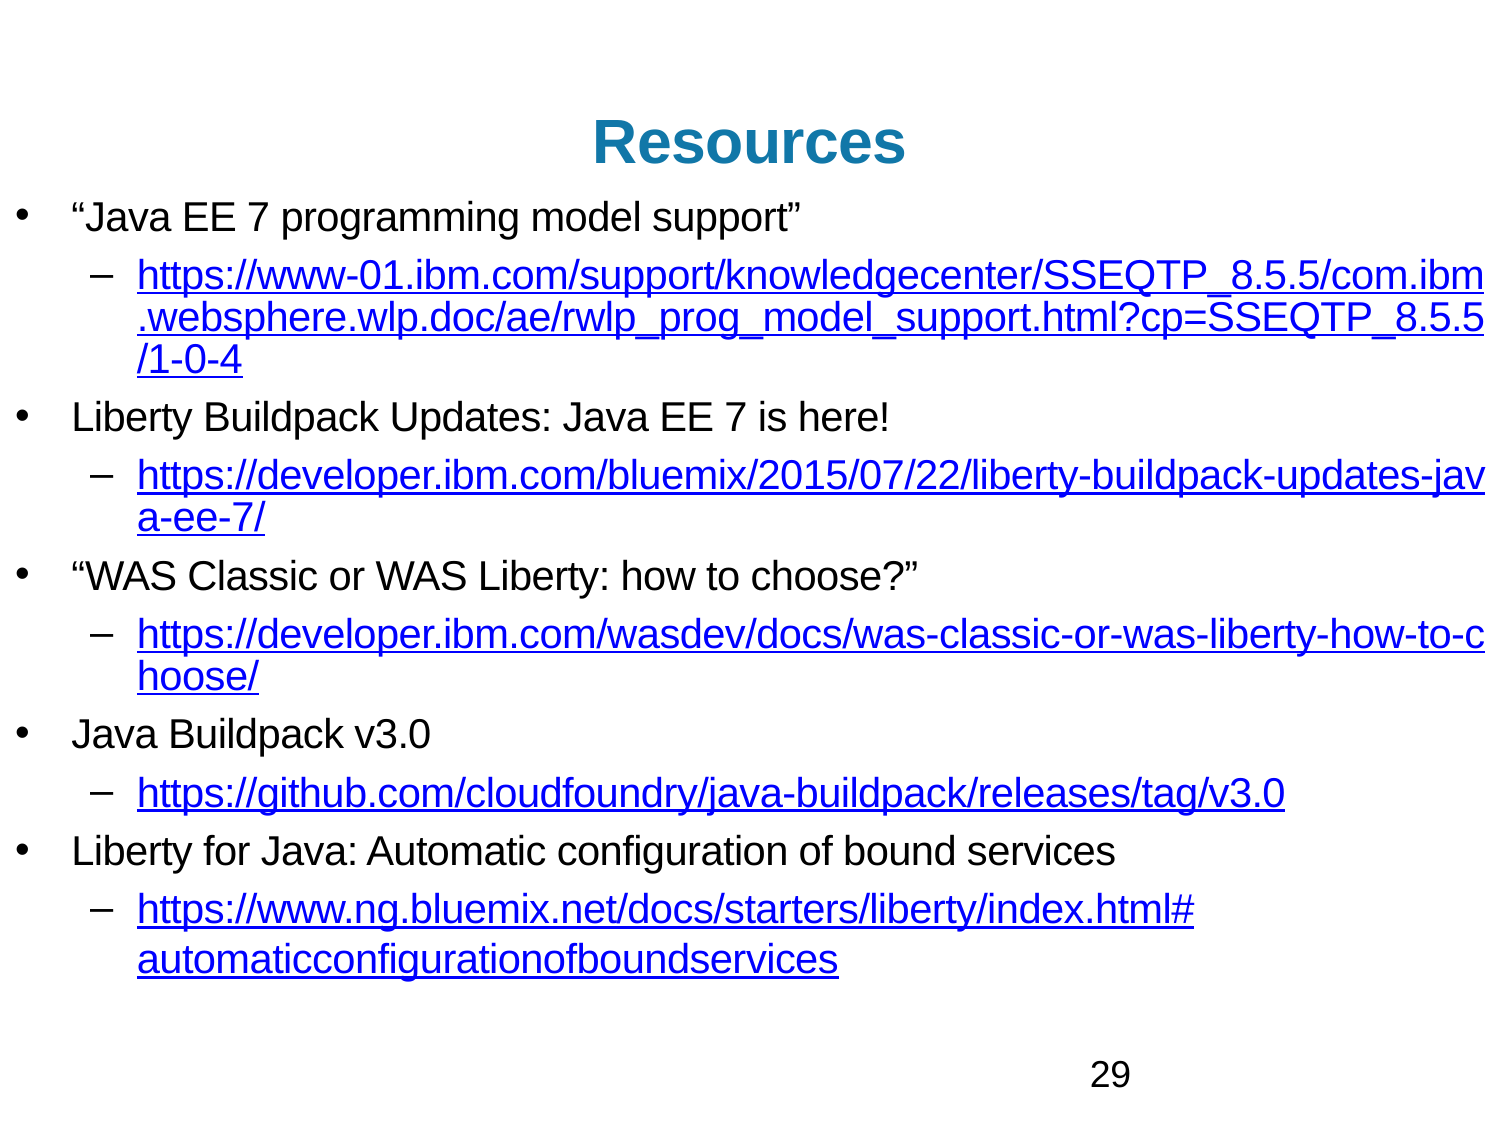

# Resources
“Java EE 7 programming model support”
https://www-01.ibm.com/support/knowledgecenter/SSEQTP_8.5.5/com.ibm.websphere.wlp.doc/ae/rwlp_prog_model_support.html?cp=SSEQTP_8.5.5/1-0-4
Liberty Buildpack Updates: Java EE 7 is here!
https://developer.ibm.com/bluemix/2015/07/22/liberty-buildpack-updates-java-ee-7/
“WAS Classic or WAS Liberty: how to choose?”
https://developer.ibm.com/wasdev/docs/was-classic-or-was-liberty-how-to-choose/
Java Buildpack v3.0
https://github.com/cloudfoundry/java-buildpack/releases/tag/v3.0
Liberty for Java: Automatic configuration of bound services
https://www.ng.bluemix.net/docs/starters/liberty/index.html#automaticconfigurationofboundservices

29